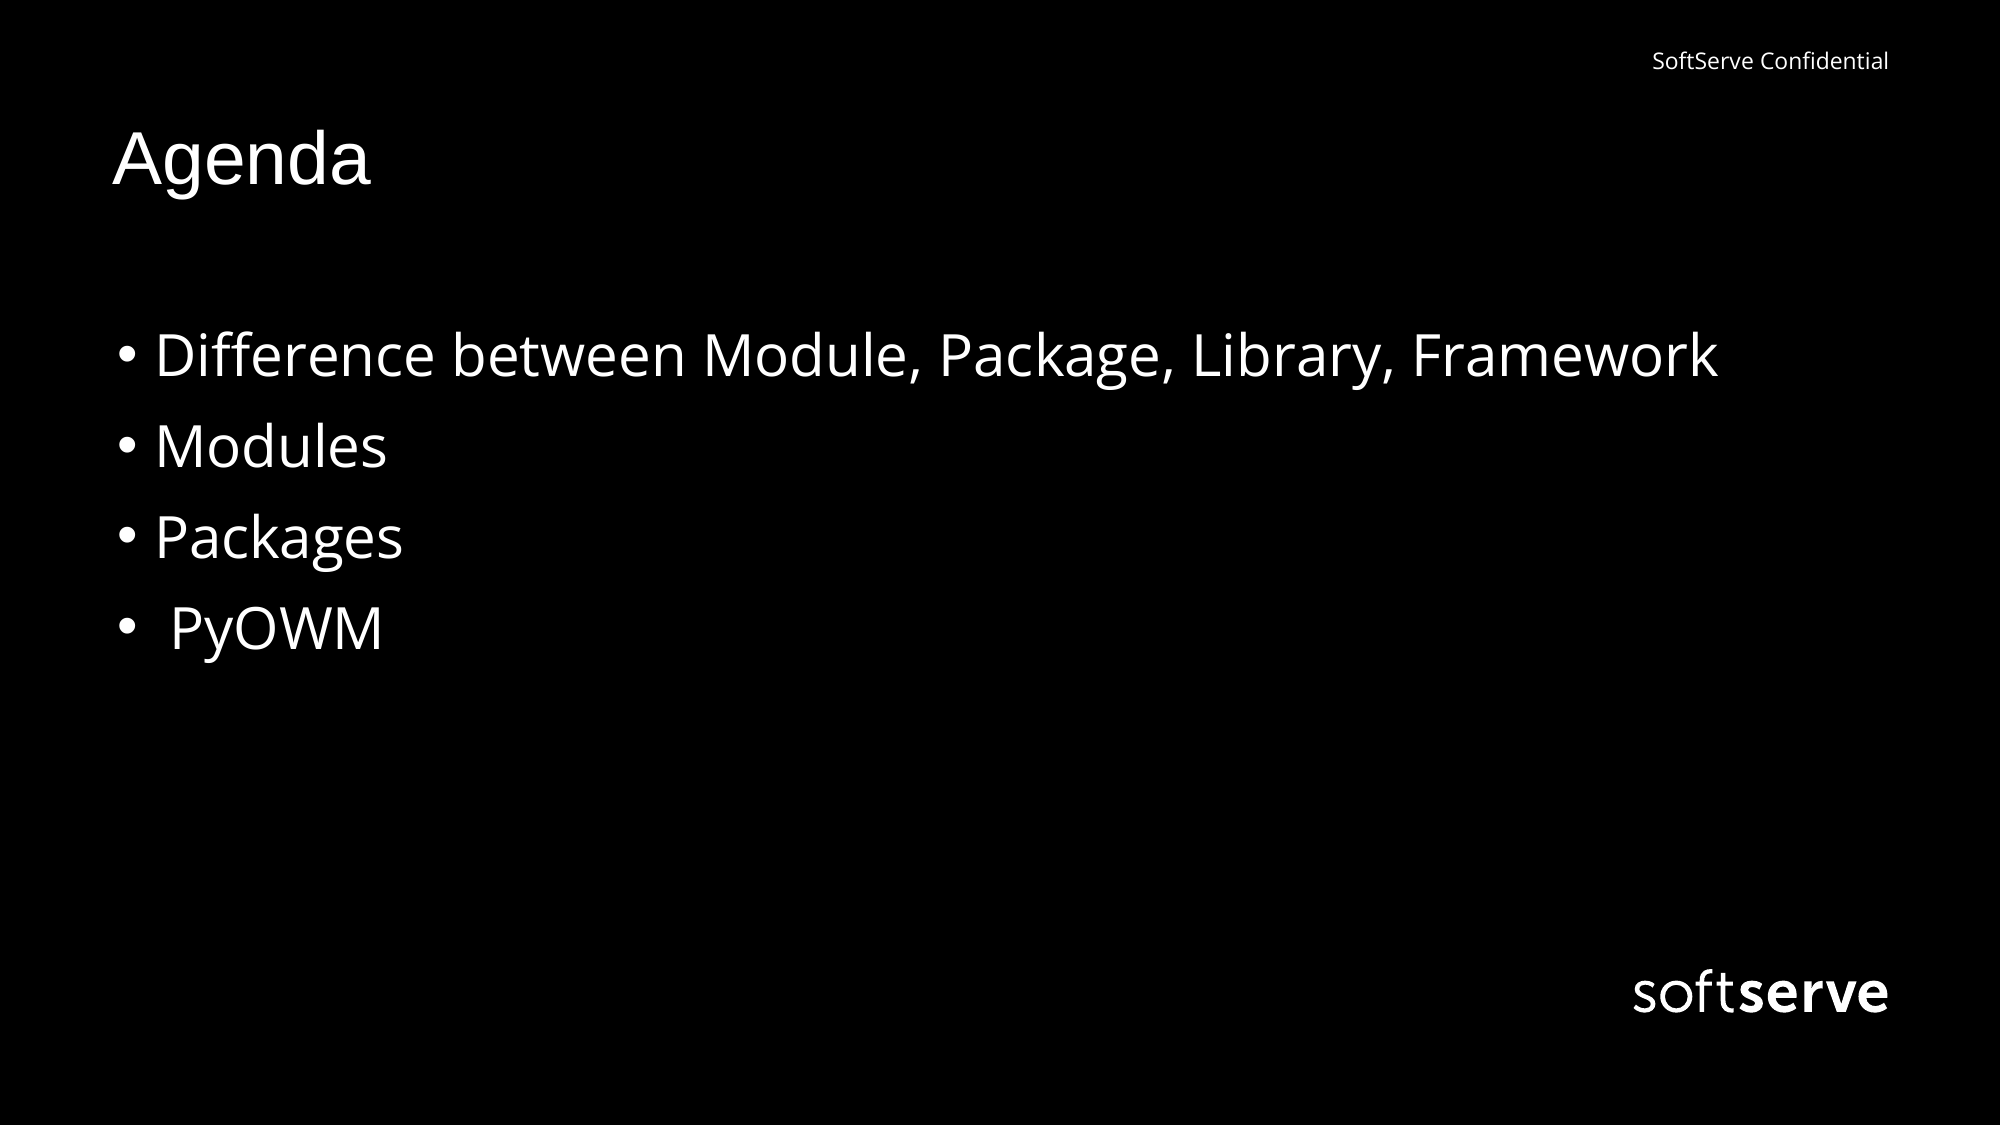

# Agenda
Difference between Module, Package, Library, Framework
Modules
Packages
 PyOWM